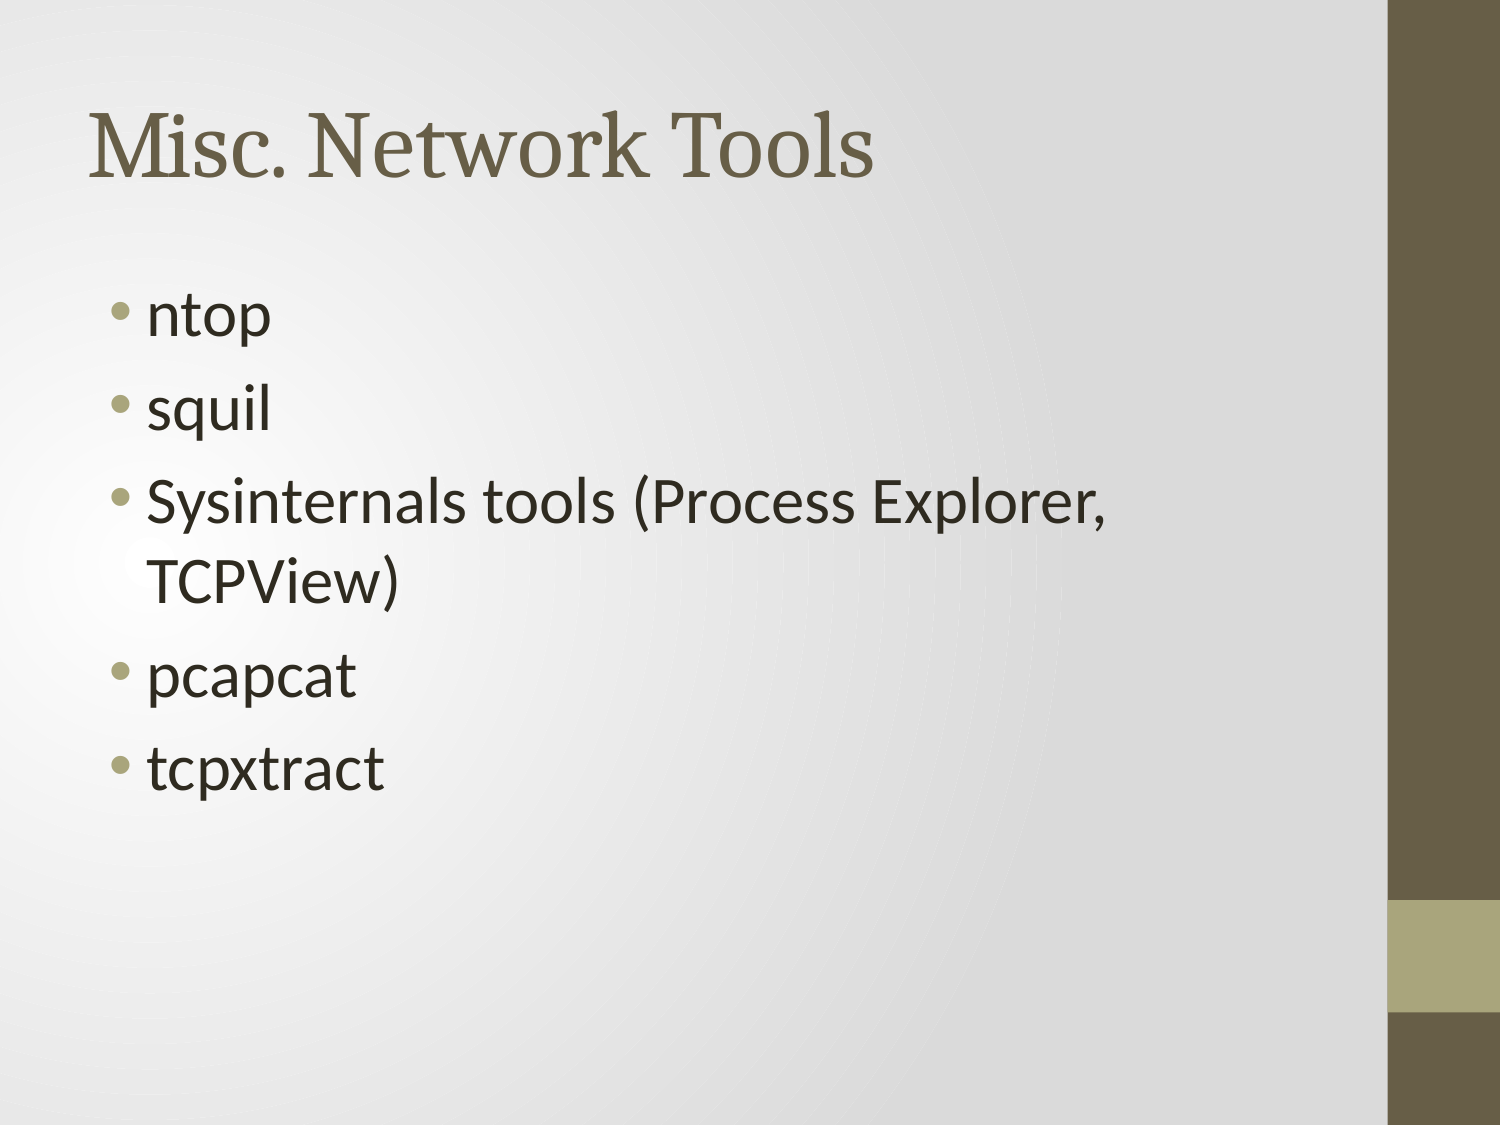

# Misc. Network Tools
ntop
squil
Sysinternals tools (Process Explorer, TCPView)
pcapcat
tcpxtract